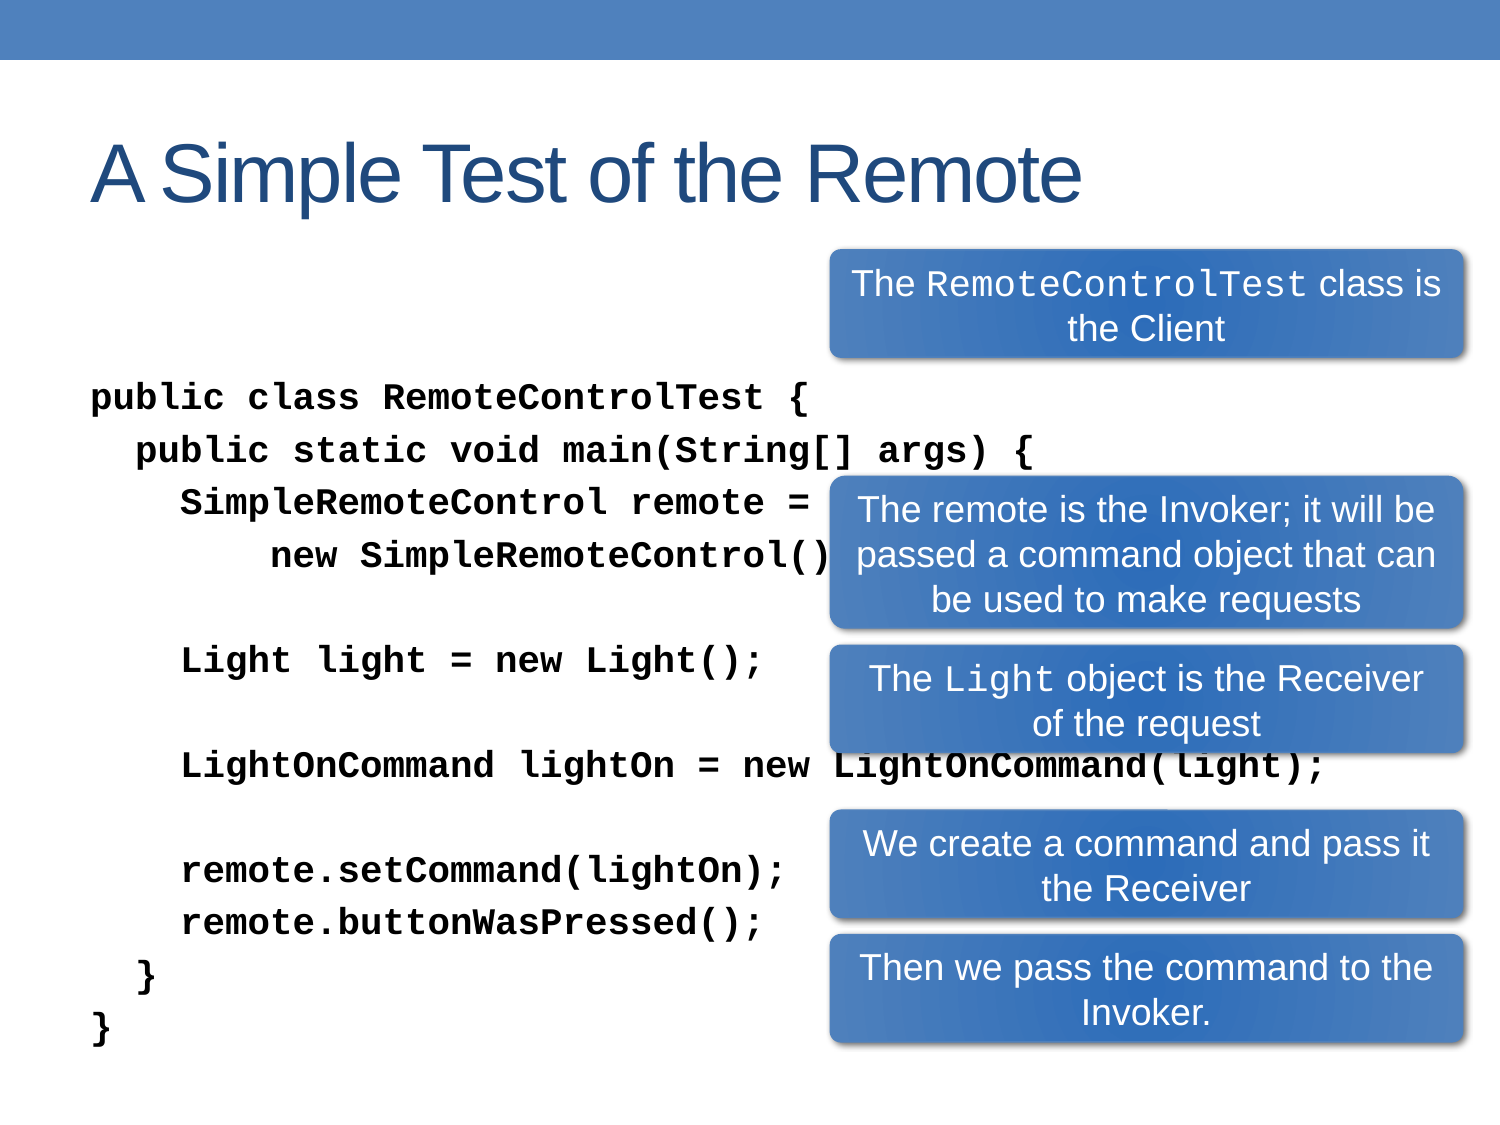

25
# A Simple Test of the Remote
The RemoteControlTest class is the Client
public class RemoteControlTest {
  public static void main(String[] args) {
    SimpleRemoteControl remote =
        new SimpleRemoteControl();

    Light light = new Light();

    LightOnCommand lightOn = new LightOnCommand(light);

    remote.setCommand(lightOn);
    remote.buttonWasPressed();
  }
}
The remote is the Invoker; it will be passed a command object that can be used to make requests
The Light object is the Receiver of the request
We create a command and pass it the Receiver
Then we pass the command to the Invoker.